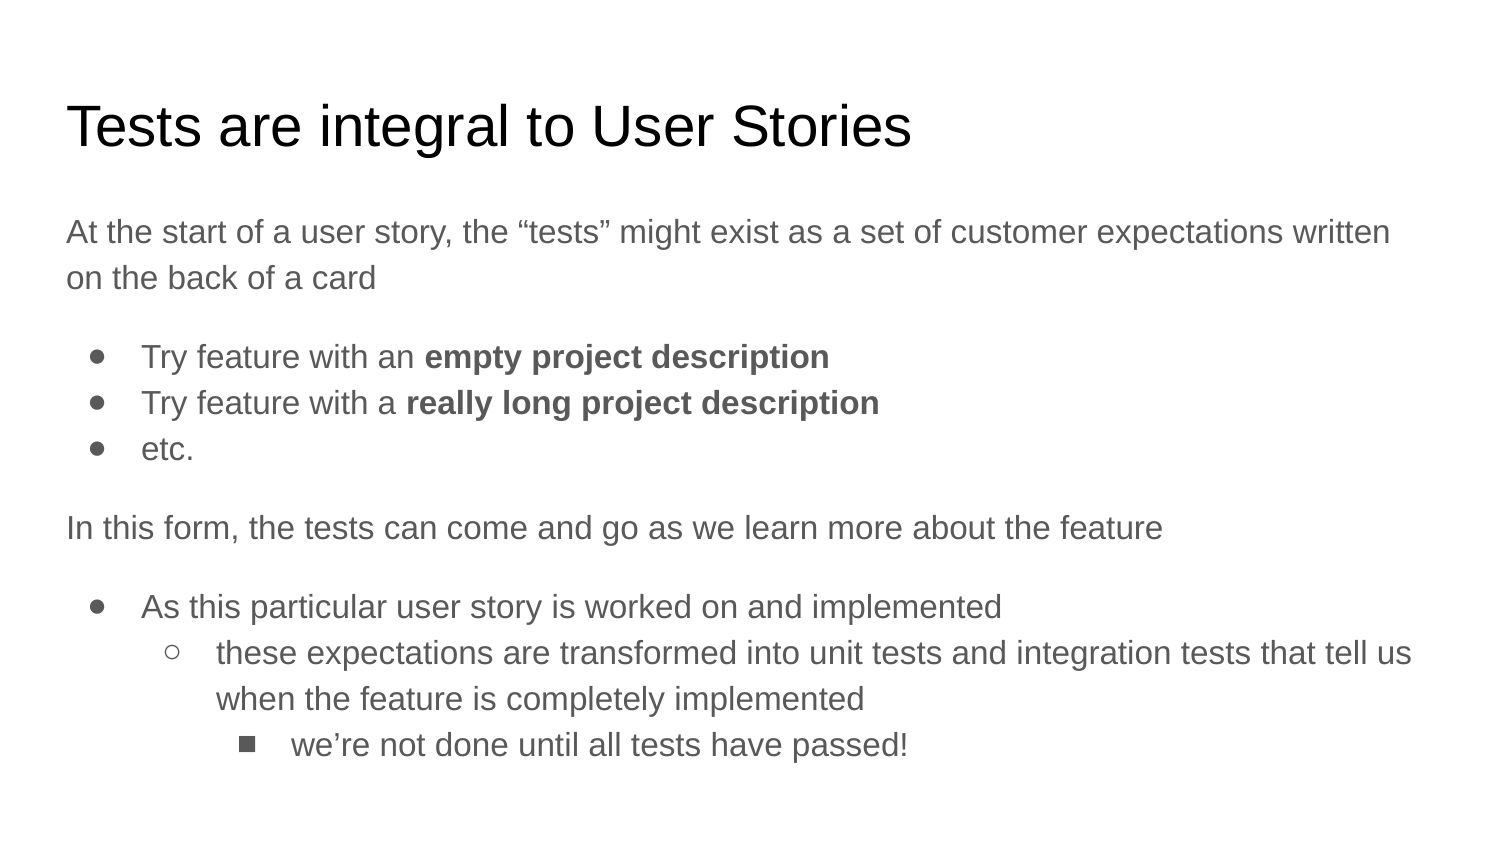

# Tests are integral to User Stories
At the start of a user story, the “tests” might exist as a set of customer expectations written on the back of a card
Try feature with an empty project description
Try feature with a really long project description
etc.
In this form, the tests can come and go as we learn more about the feature
As this particular user story is worked on and implemented
these expectations are transformed into unit tests and integration tests that tell us when the feature is completely implemented
we’re not done until all tests have passed!